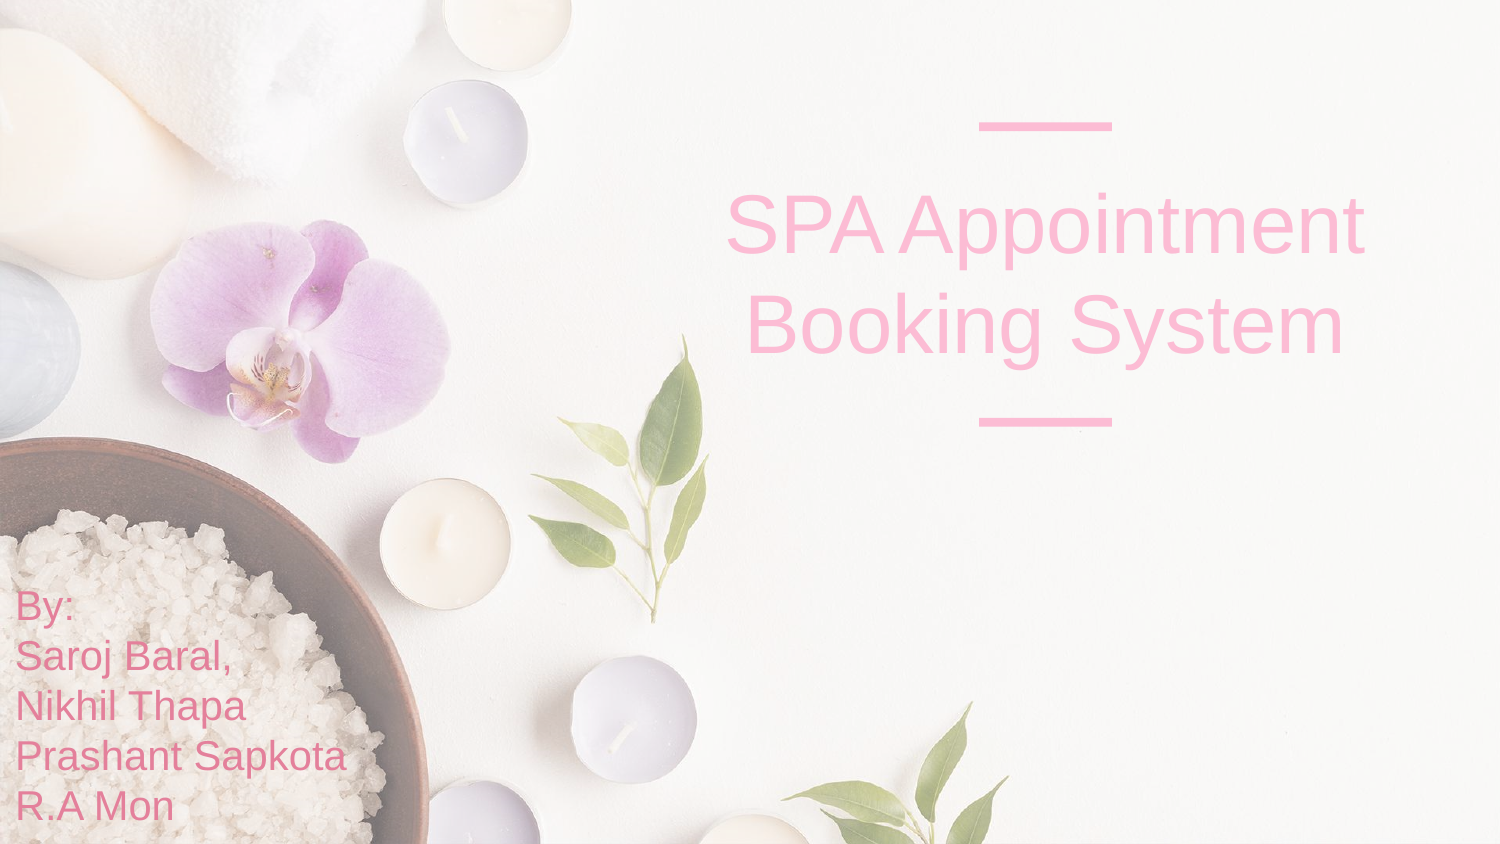

# SPA Appointment Booking System

By:
Saroj Baral,
Nikhil Thapa
Prashant Sapkota
R.A Mon